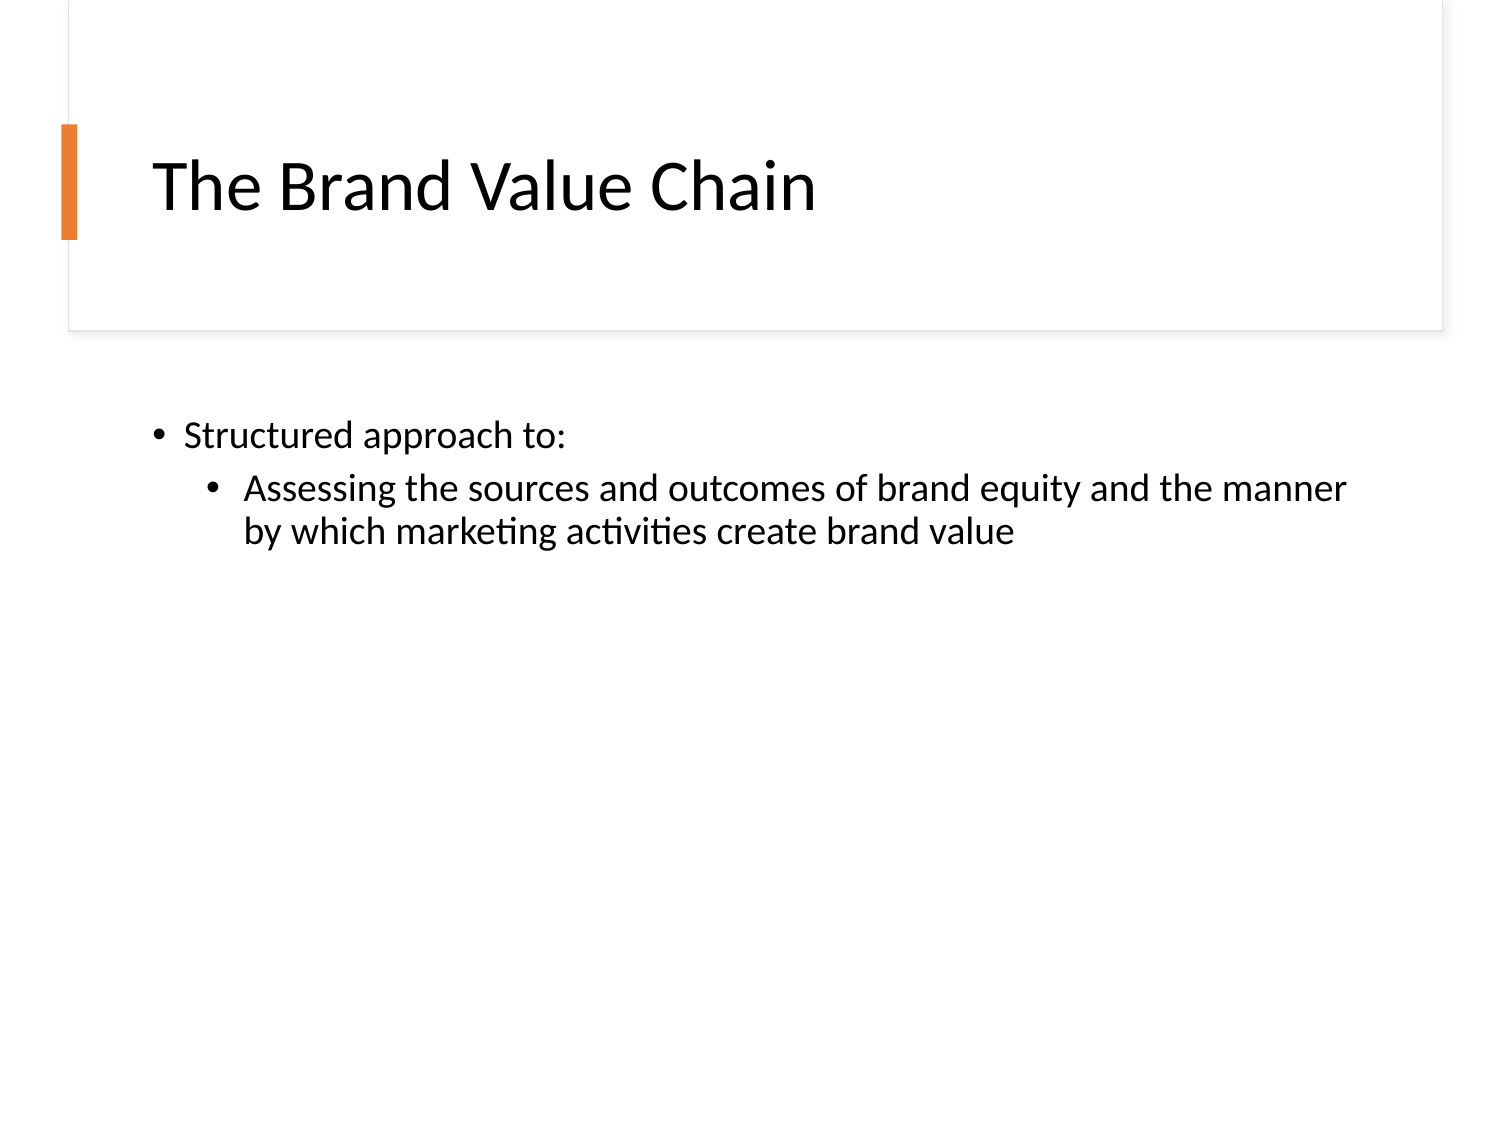

# The Brand Value Chain

Structured approach to:
Assessing the sources and outcomes of brand equity and the manner by which marketing activities create brand value